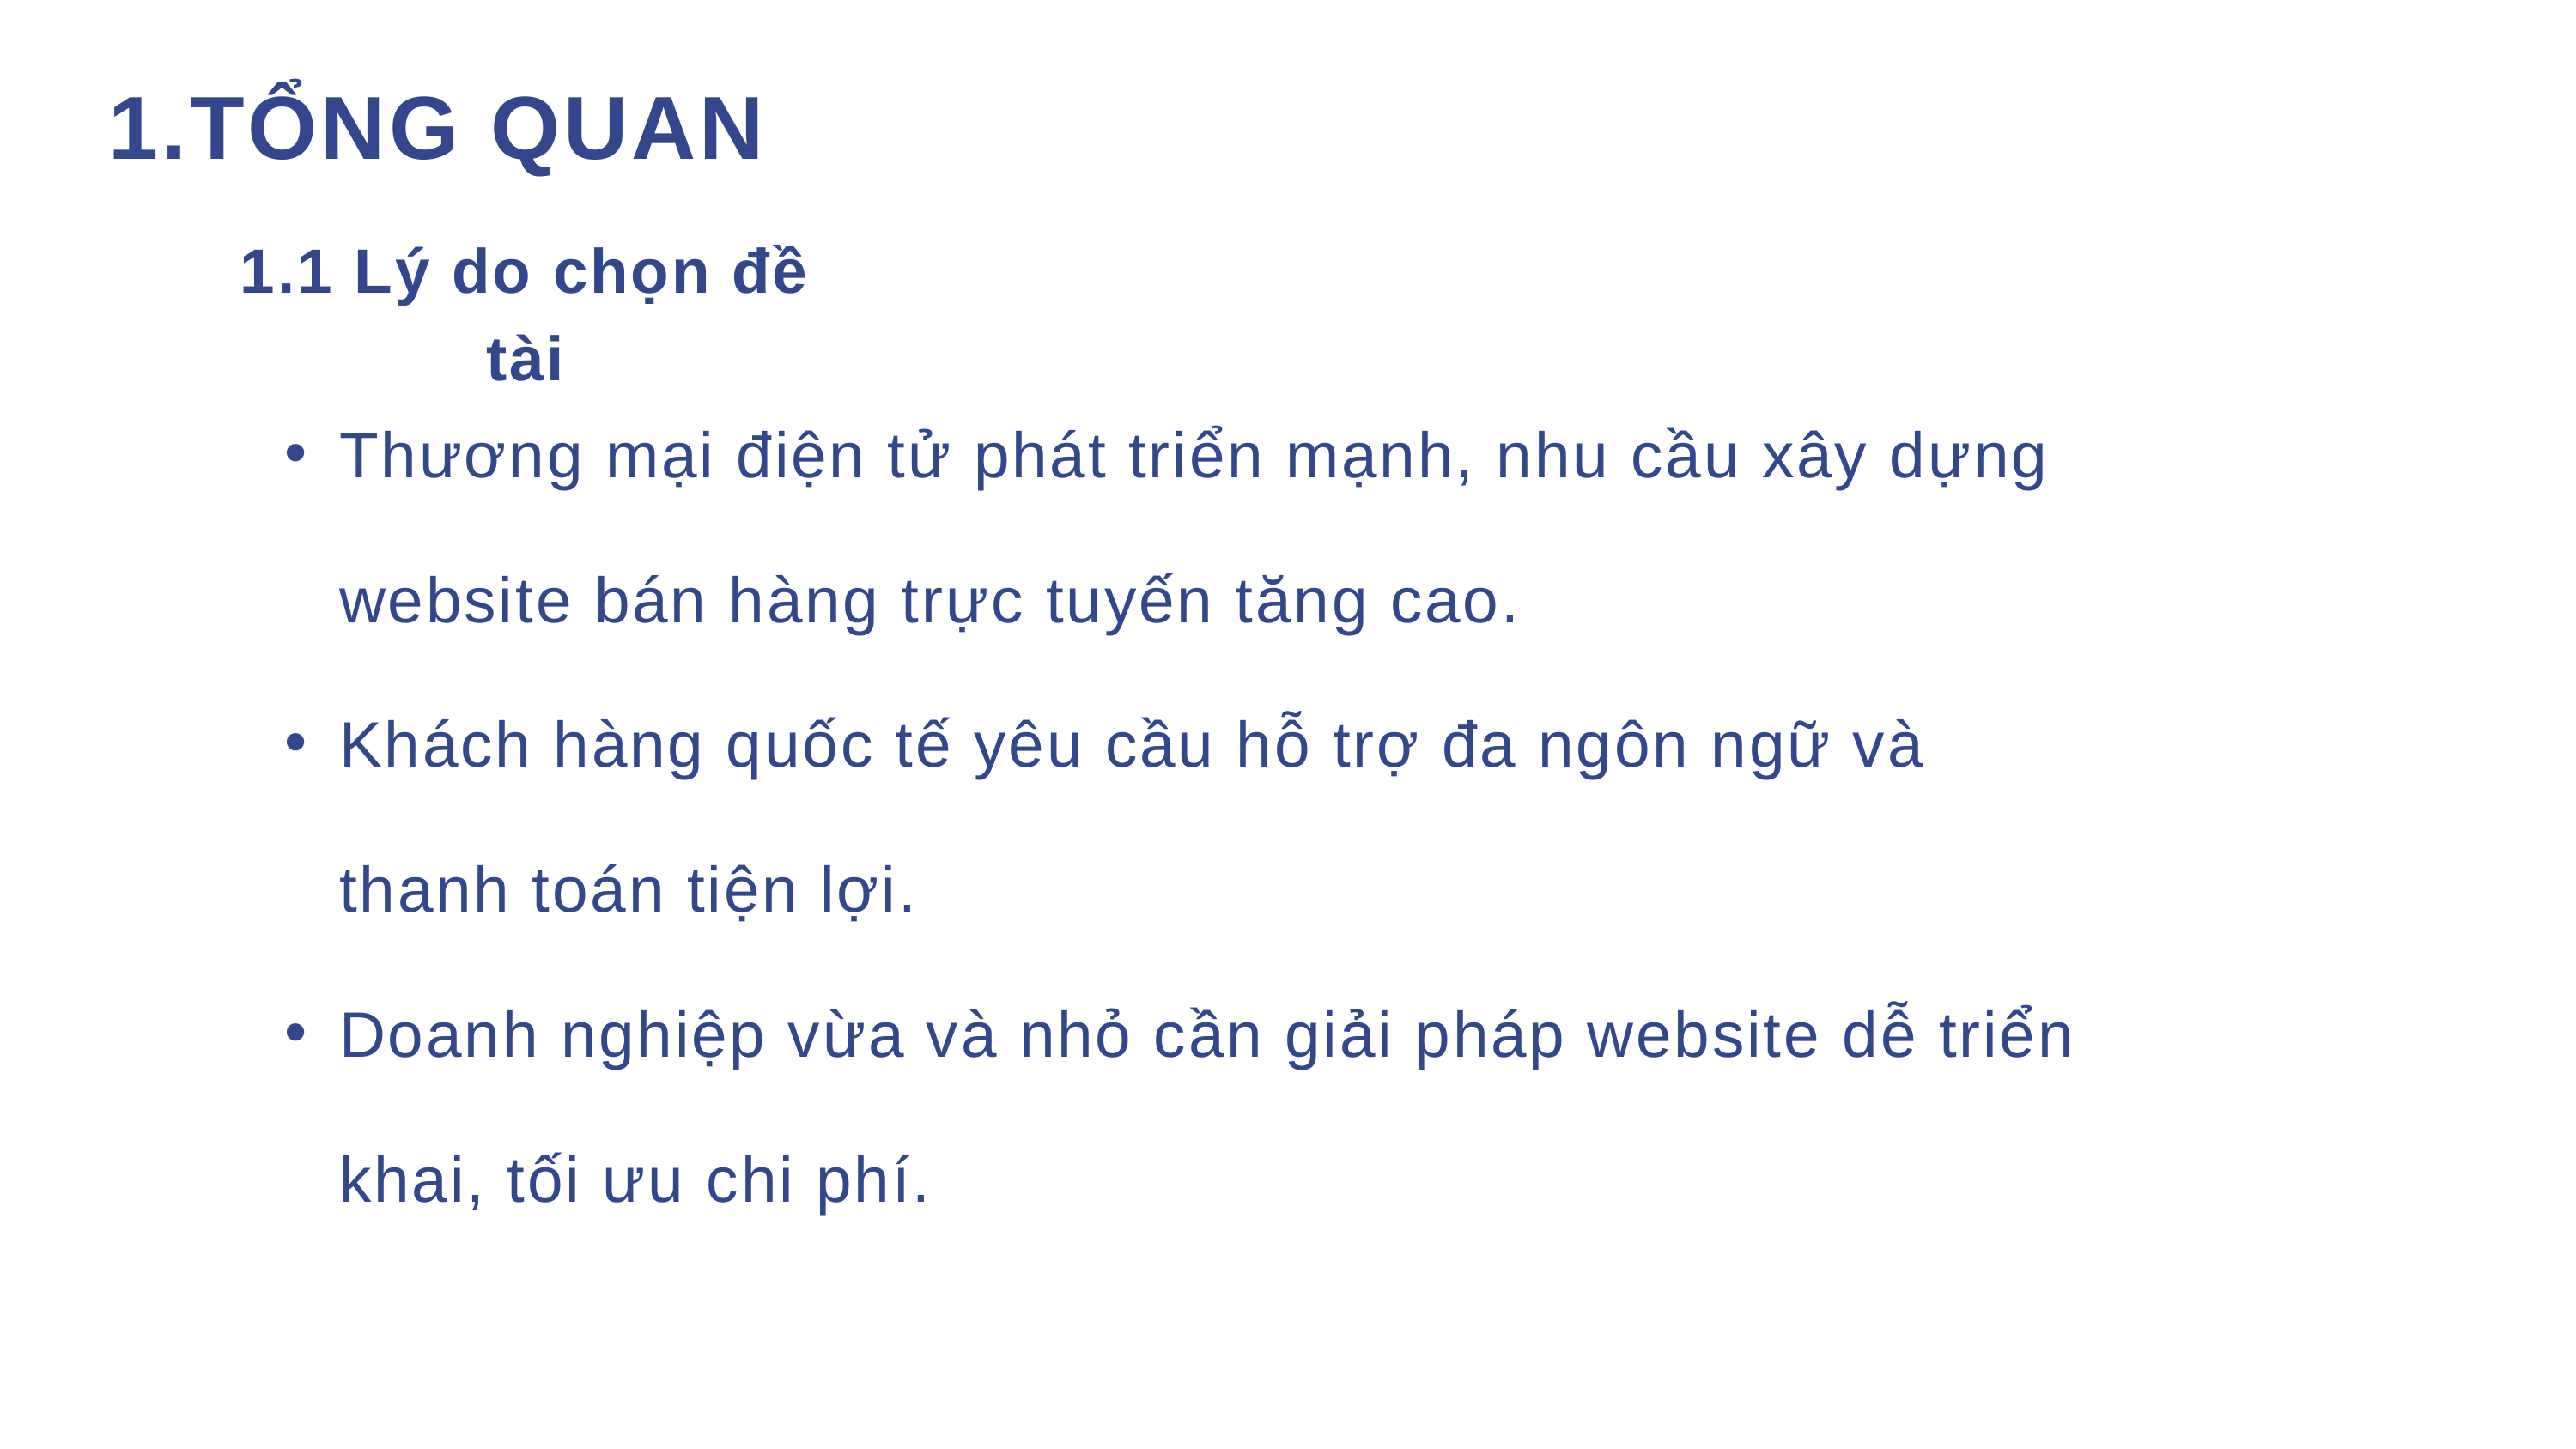

1.TỔNG QUAN
1.1 Lý do chọn đề tài
Thương mại điện tử phát triển mạnh, nhu cầu xây dựng website bán hàng trực tuyến tăng cao.
Khách hàng quốc tế yêu cầu hỗ trợ đa ngôn ngữ và thanh toán tiện lợi.
Doanh nghiệp vừa và nhỏ cần giải pháp website dễ triển khai, tối ưu chi phí.